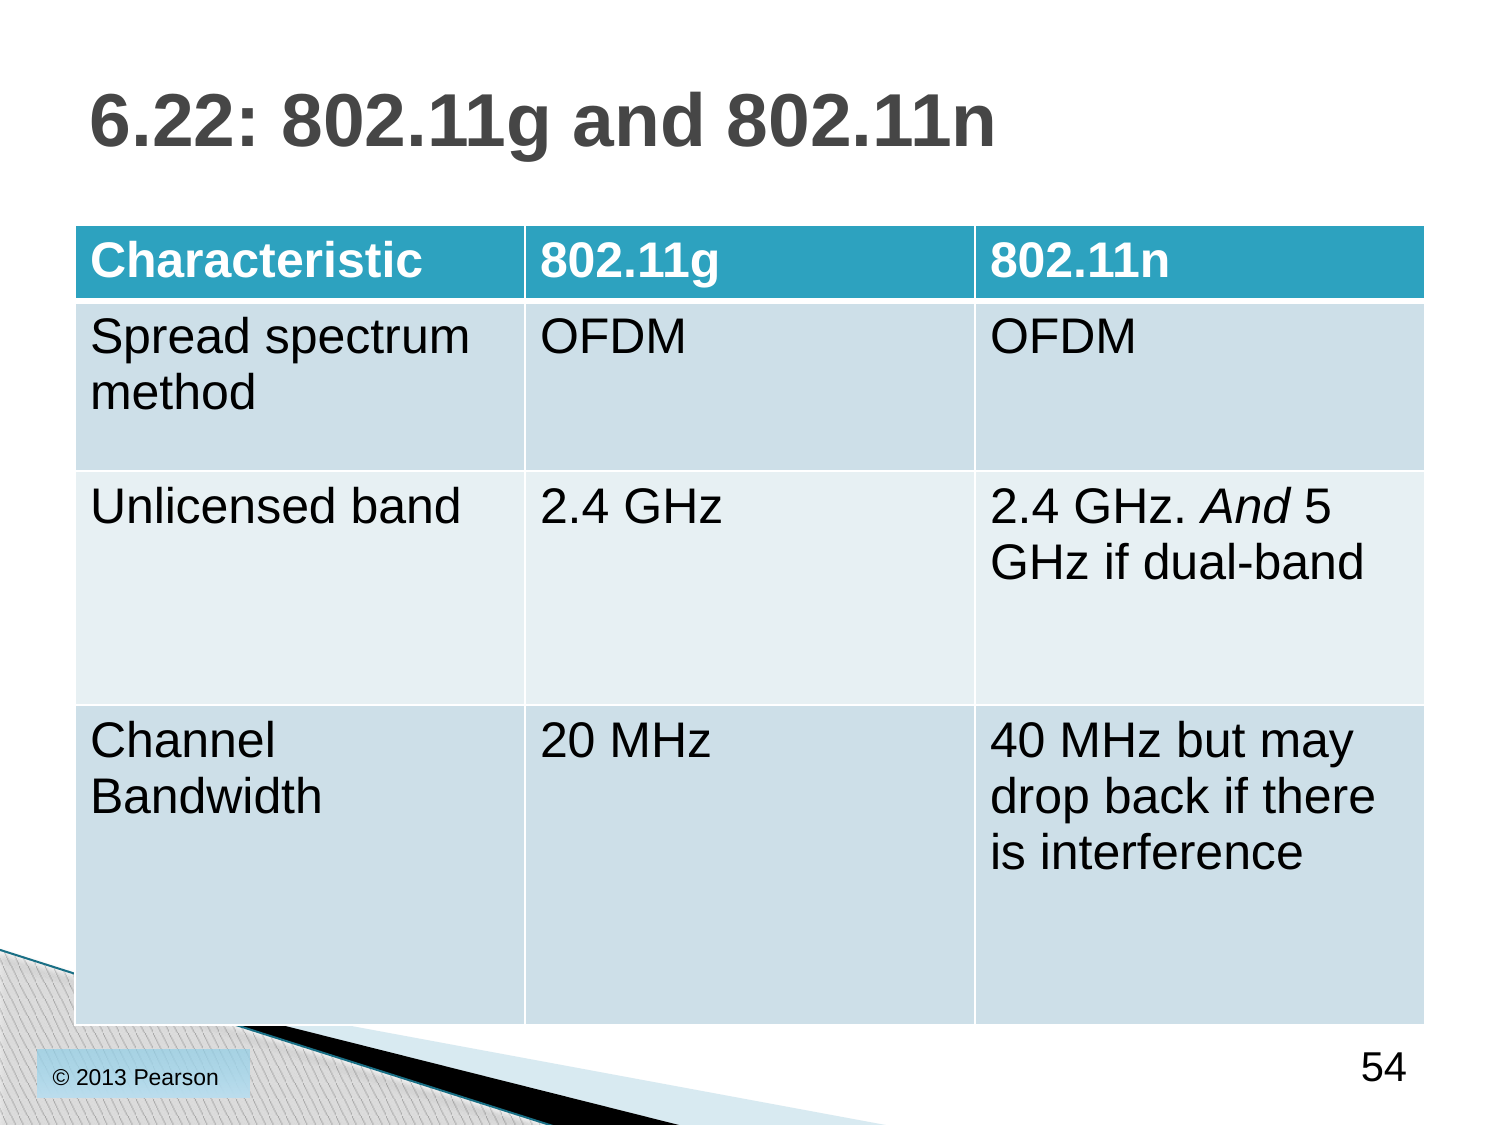

# 6.22: 802.11g and 802.11n
| Characteristic | 802.11g | 802.11n |
| --- | --- | --- |
| Spread spectrum method | OFDM | OFDM |
| Unlicensed band | 2.4 GHz | 2.4 GHz. And 5 GHz if dual-band |
| Channel Bandwidth | 20 MHz | 40 MHz but may drop back if there is interference |
54
© 2013 Pearson